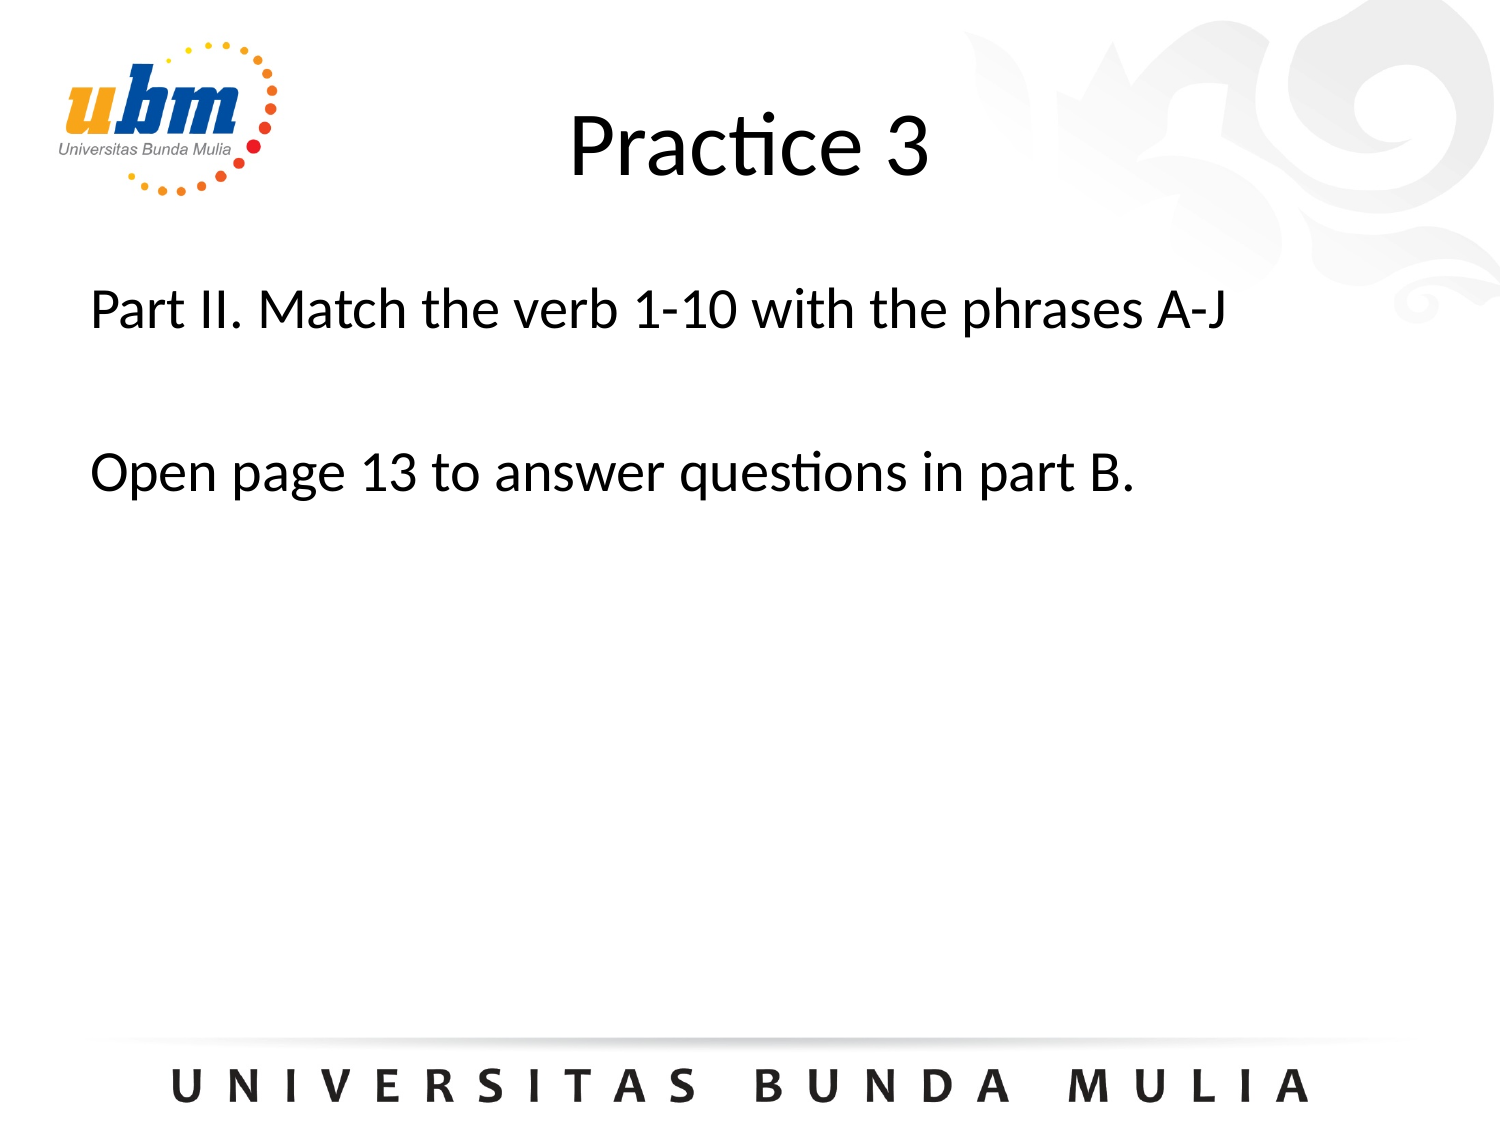

# Practice 3
Part II. Match the verb 1-10 with the phrases A-J

Open page 13 to answer questions in part B.